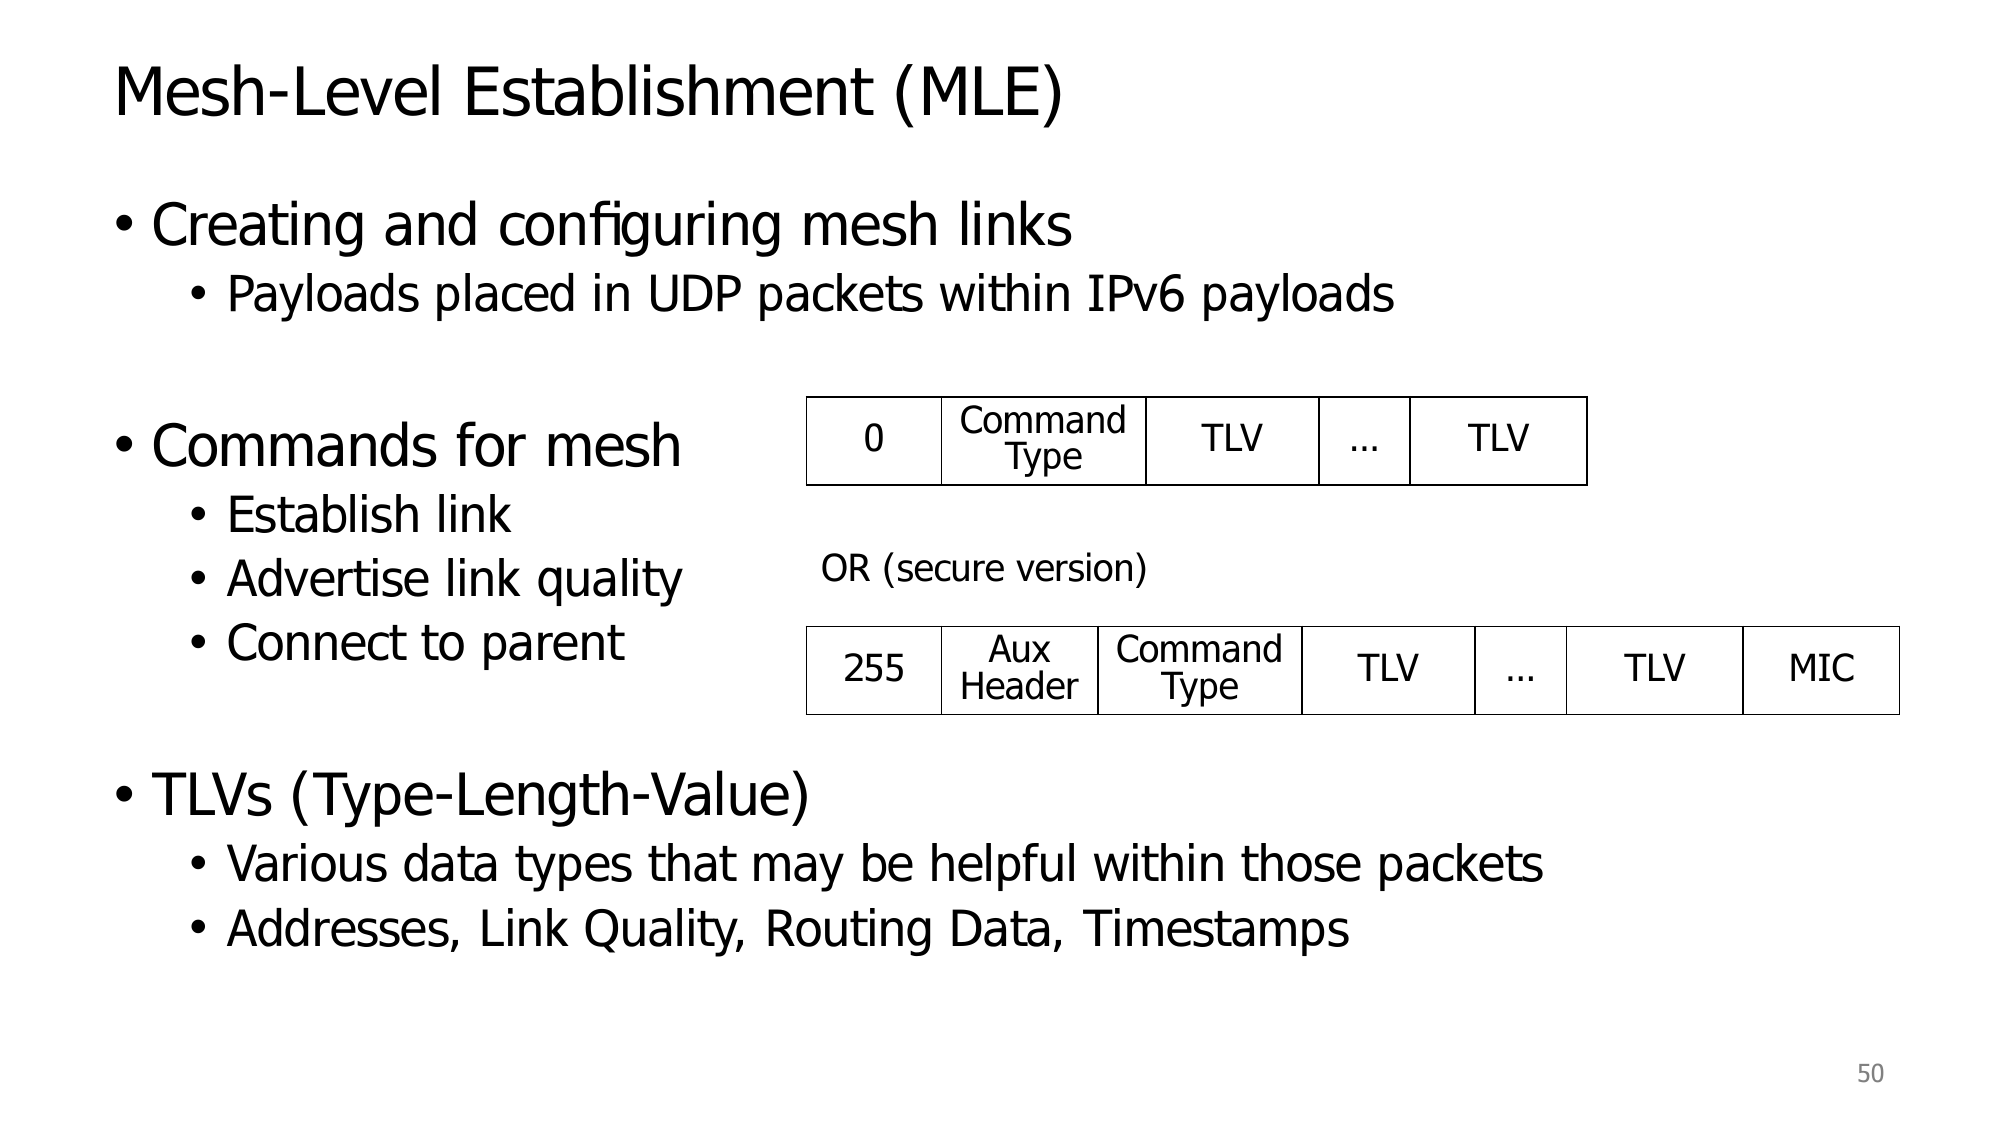

# Mesh-Level Establishment (MLE)
Creating and configuring mesh links
Payloads placed in UDP packets within IPv6 payloads

Commands for mesh
Establish link
Advertise link quality
Connect to parent

TLVs (Type-Length-Value)
Various data types that may be helpful within those packets
Addresses, Link Quality, Routing Data, Timestamps

| 0 | Command Type | TLV | … | TLV |
| --- | --- | --- | --- | --- |
OR (secure version)
| 255 | Aux Header | Command Type | TLV | … | TLV | MIC |
| --- | --- | --- | --- | --- | --- | --- |
50